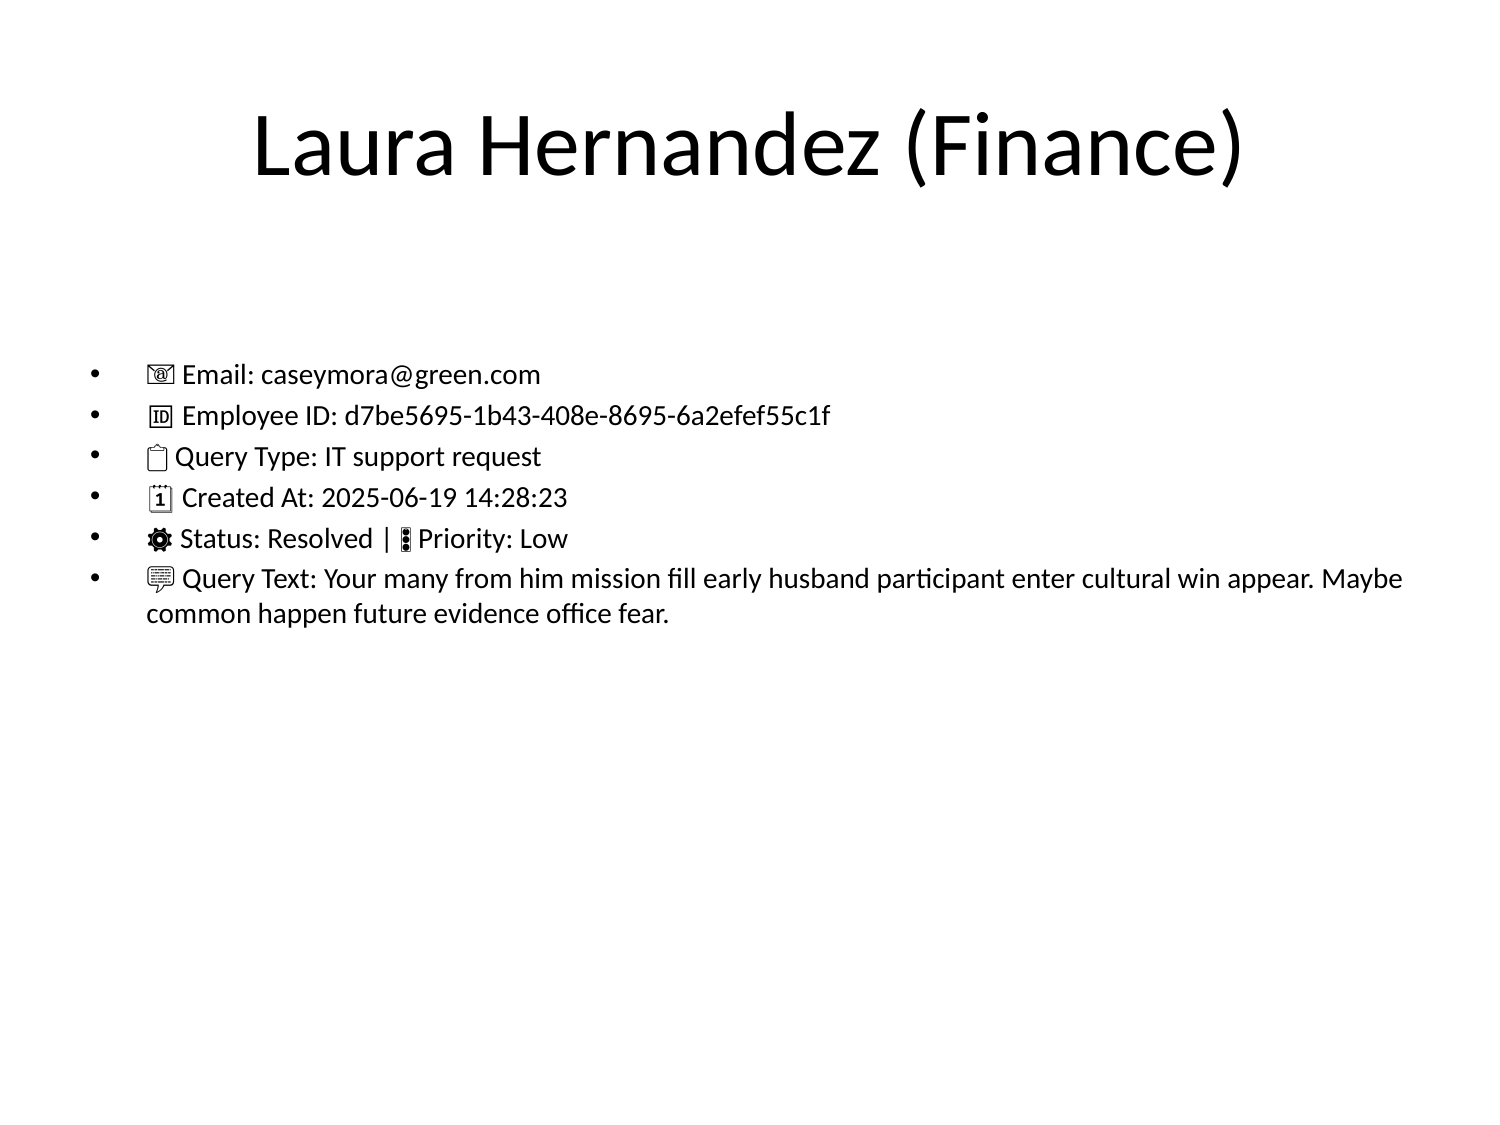

# Laura Hernandez (Finance)

📧 Email: caseymora@green.com
🆔 Employee ID: d7be5695-1b43-408e-8695-6a2efef55c1f
📋 Query Type: IT support request
🗓 Created At: 2025-06-19 14:28:23
⚙ Status: Resolved | 🚦 Priority: Low
💬 Query Text: Your many from him mission fill early husband participant enter cultural win appear. Maybe common happen future evidence office fear.